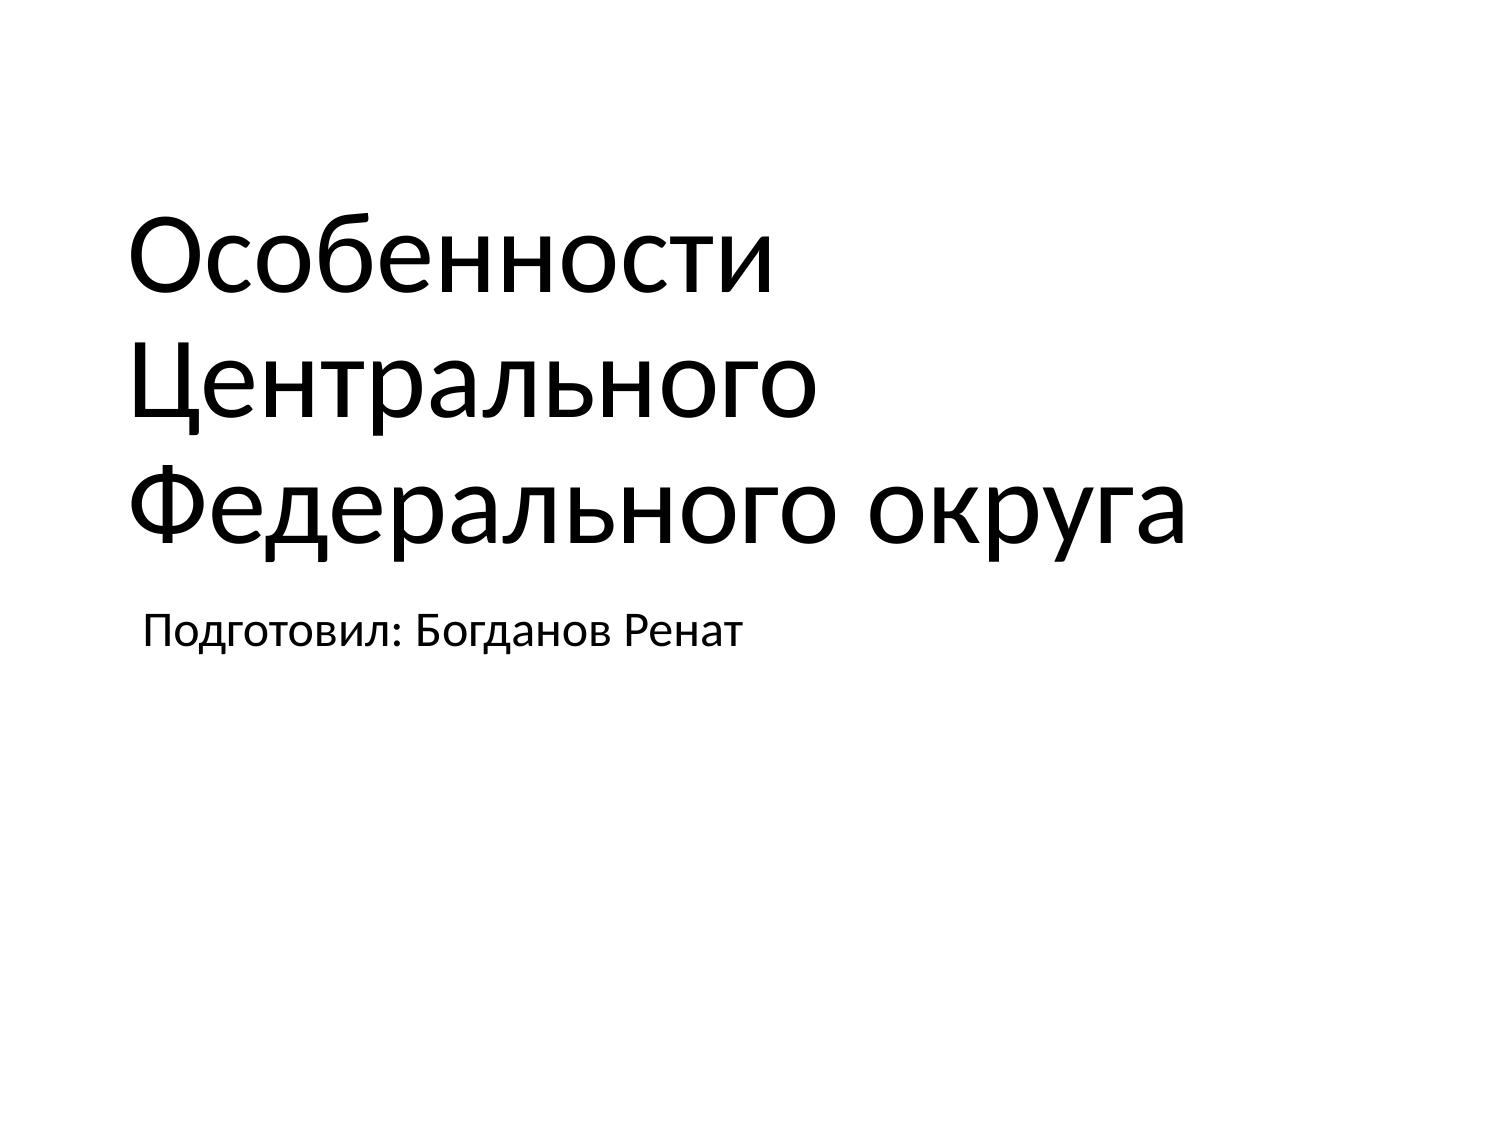

# Особенности Центрального Федерального округа
Подготовил: Богданов Ренат